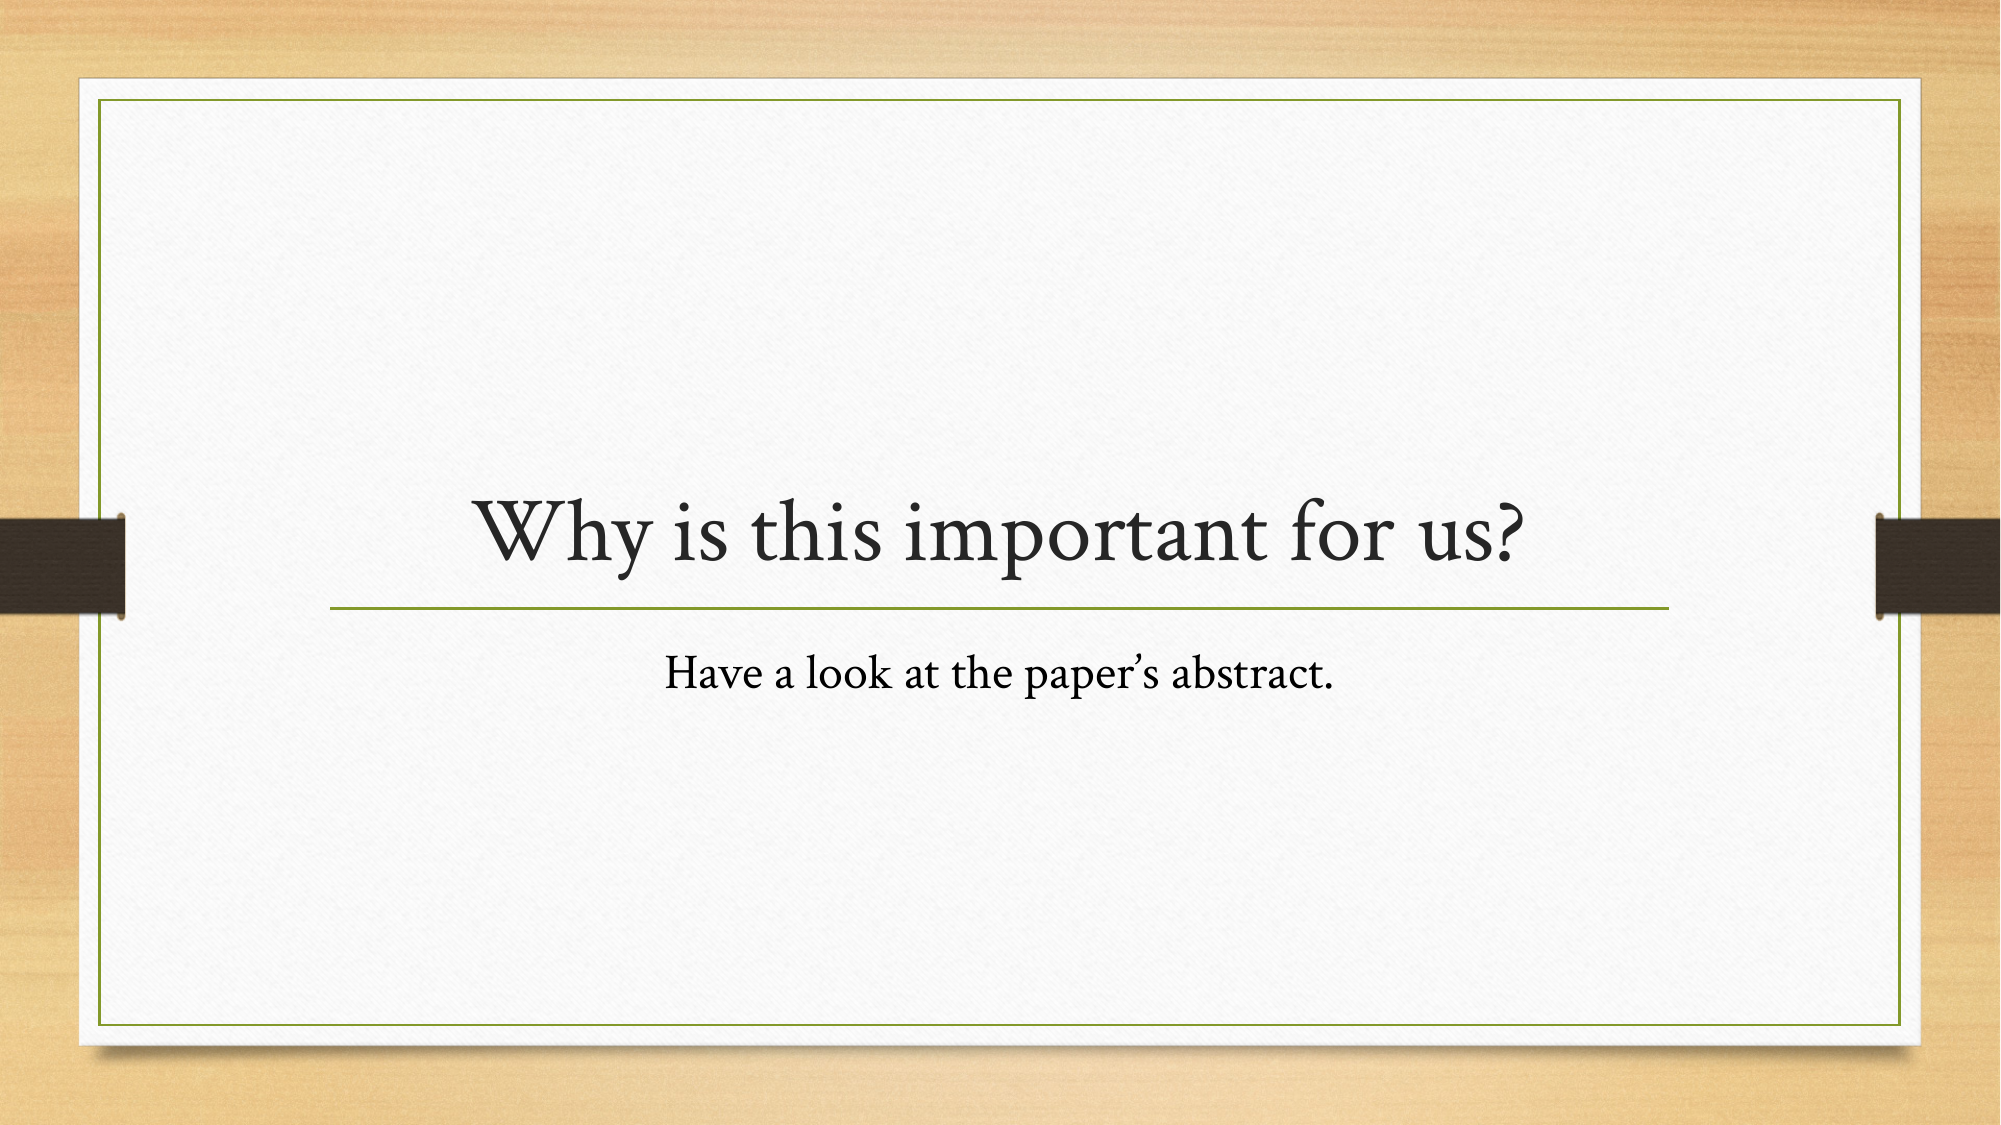

# Why is this important for us?
Have a look at the paper’s abstract.